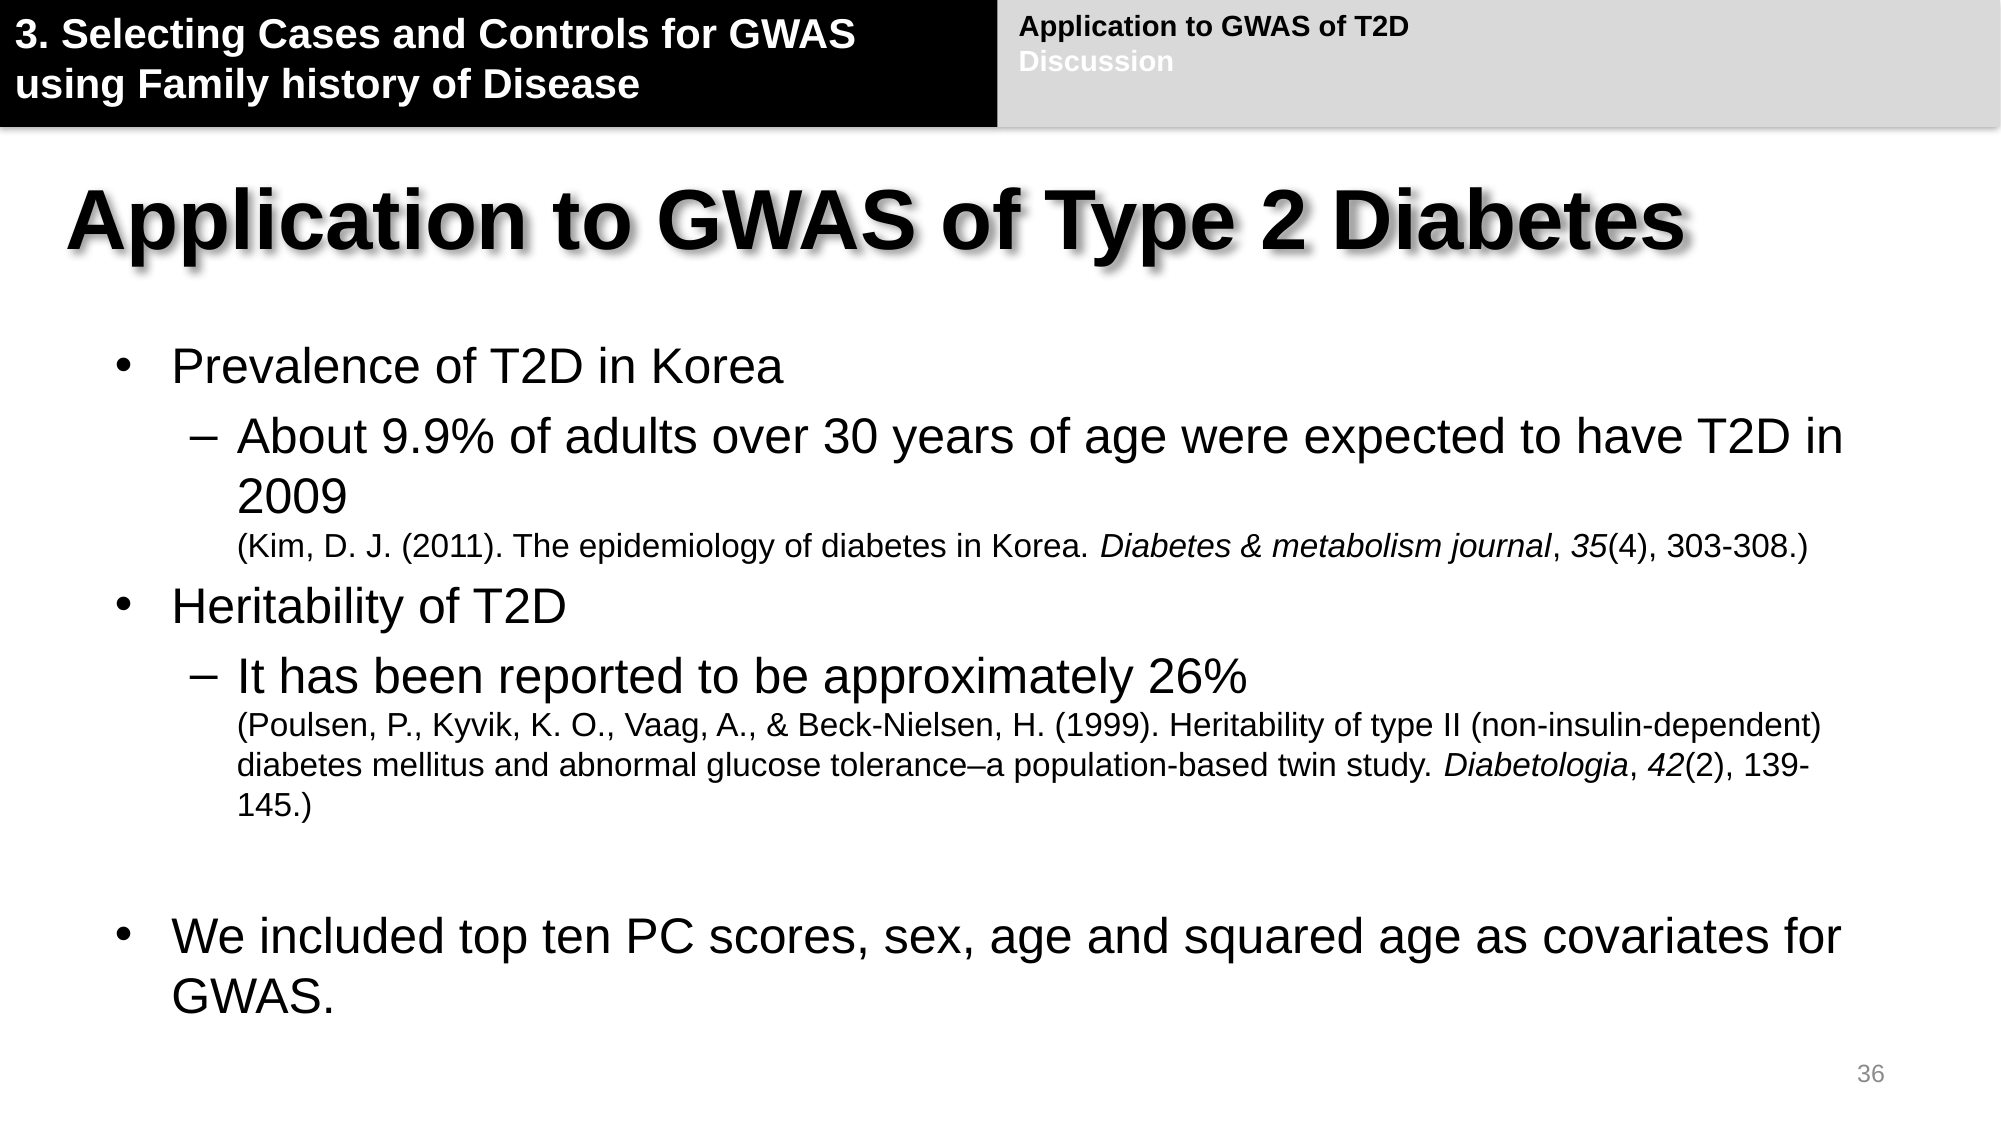

3. Selecting Cases and Controls for GWAS using Family history of Disease
Application to GWAS of T2D
Discussion
# Application to GWAS of Type 2 Diabetes
Prevalence of T2D in Korea
About 9.9% of adults over 30 years of age were expected to have T2D in 2009
(Kim, D. J. (2011). The epidemiology of diabetes in Korea. Diabetes & metabolism journal, 35(4), 303-308.)
Heritability of T2D
It has been reported to be approximately 26%
(Poulsen, P., Kyvik, K. O., Vaag, A., & Beck-Nielsen, H. (1999). Heritability of type II (non-insulin-dependent) diabetes mellitus and abnormal glucose tolerance–a population-based twin study. Diabetologia, 42(2), 139-145.)

We included top ten PC scores, sex, age and squared age as covariates for GWAS.

36